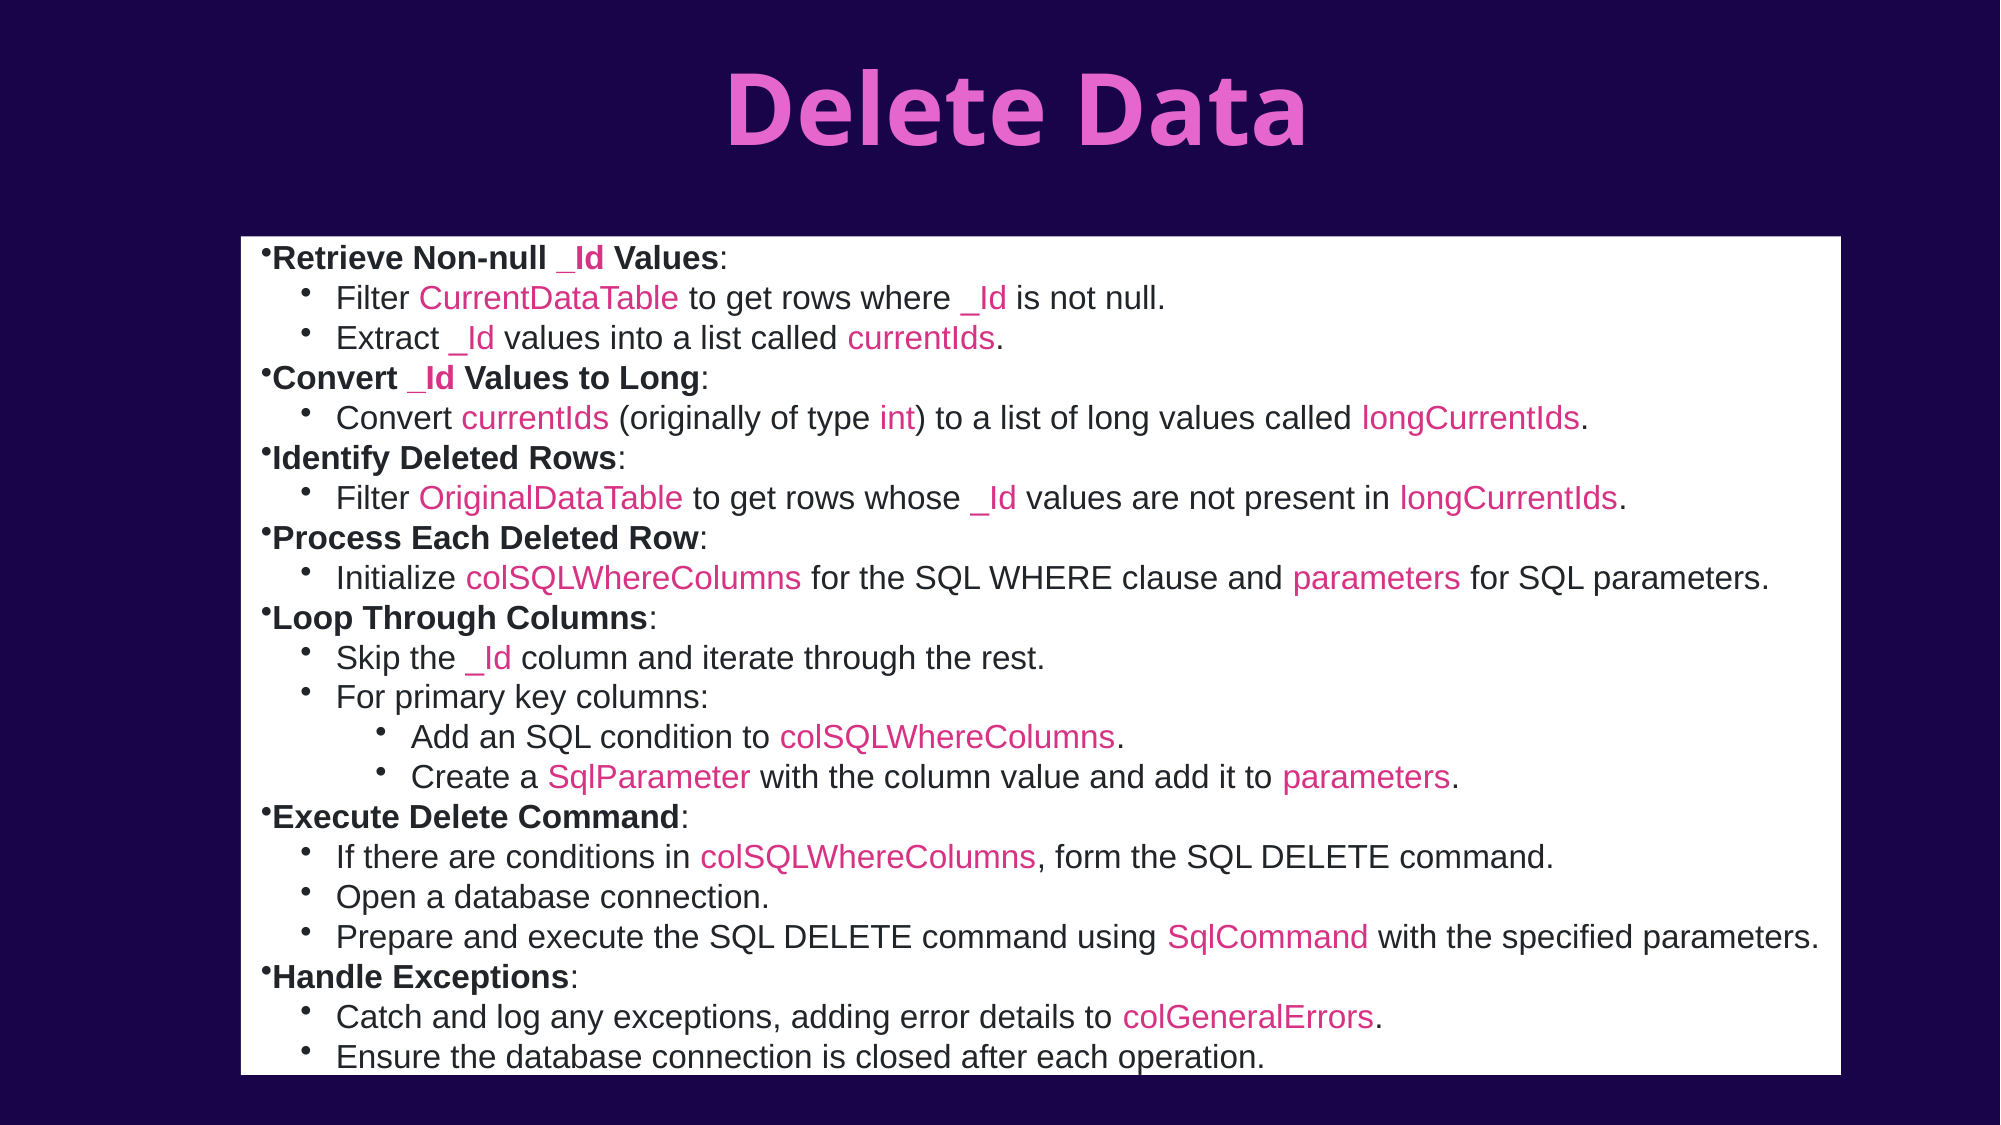

Delete Data
Retrieve Non-null _Id Values:
Filter CurrentDataTable to get rows where _Id is not null.
Extract _Id values into a list called currentIds.
Convert _Id Values to Long:
Convert currentIds (originally of type int) to a list of long values called longCurrentIds.
Identify Deleted Rows:
Filter OriginalDataTable to get rows whose _Id values are not present in longCurrentIds.
Process Each Deleted Row:
Initialize colSQLWhereColumns for the SQL WHERE clause and parameters for SQL parameters.
Loop Through Columns:
Skip the _Id column and iterate through the rest.
For primary key columns:
Add an SQL condition to colSQLWhereColumns.
Create a SqlParameter with the column value and add it to parameters.
Execute Delete Command:
If there are conditions in colSQLWhereColumns, form the SQL DELETE command.
Open a database connection.
Prepare and execute the SQL DELETE command using SqlCommand with the specified parameters.
Handle Exceptions:
Catch and log any exceptions, adding error details to colGeneralErrors.
Ensure the database connection is closed after each operation.